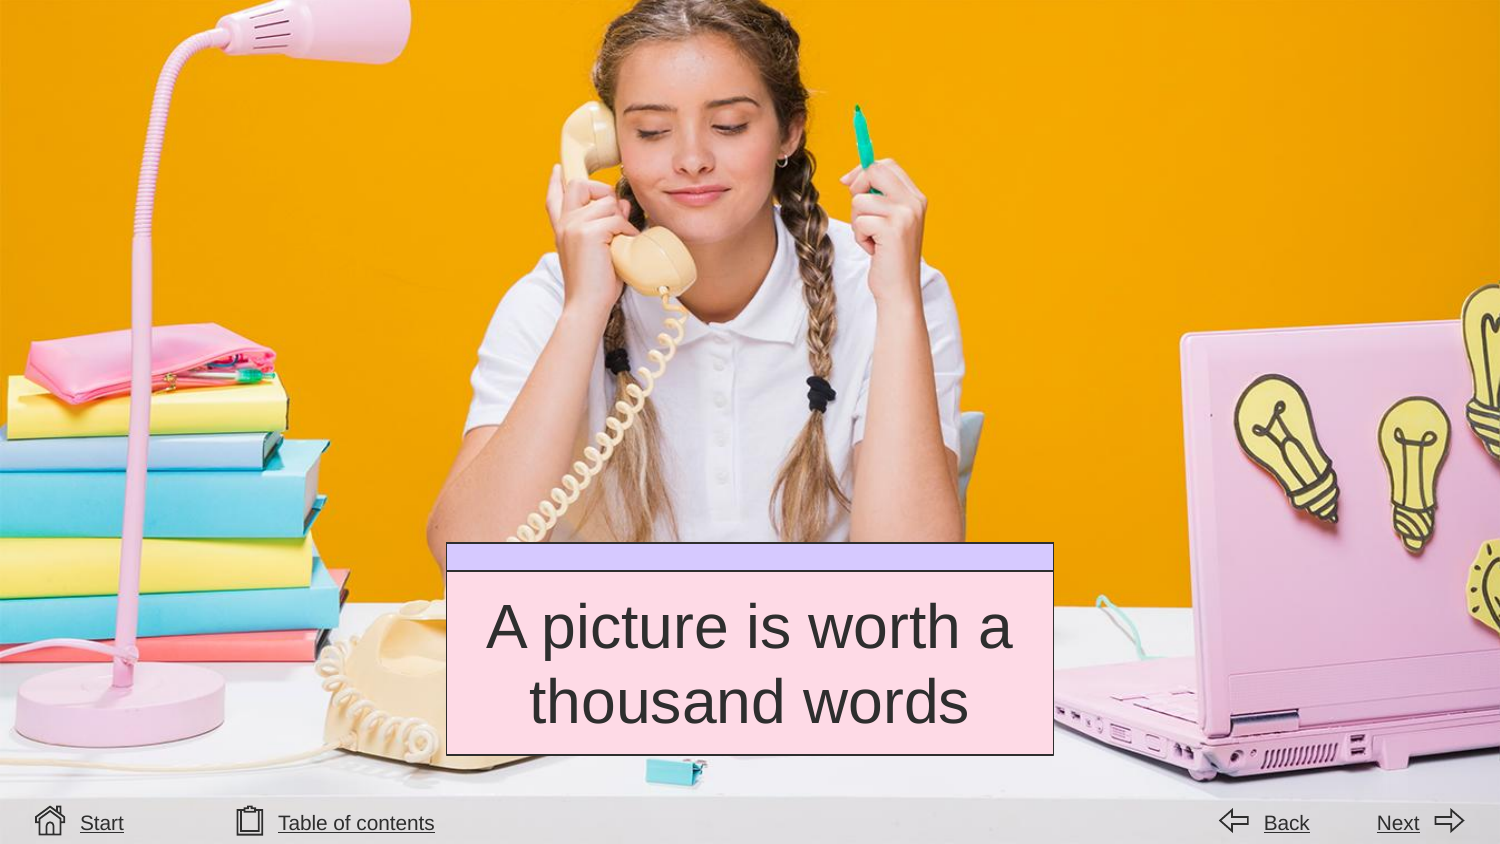

# A picture is worth a thousand words
Start
Table of contents
Back
Next